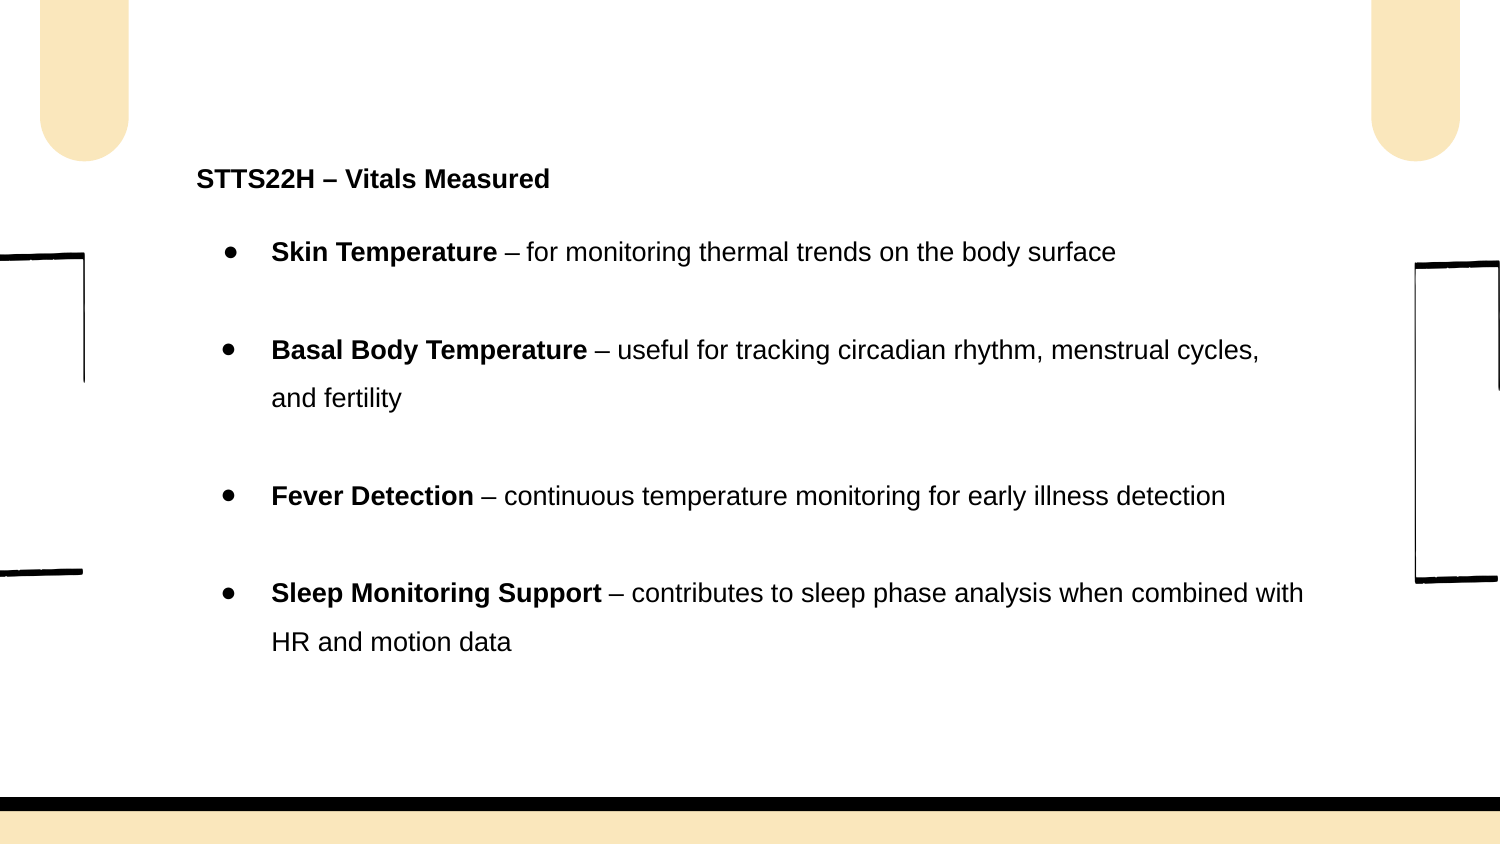

STTS22H – Vitals Measured
Skin Temperature – for monitoring thermal trends on the body surface
Basal Body Temperature – useful for tracking circadian rhythm, menstrual cycles, and fertility
Fever Detection – continuous temperature monitoring for early illness detection
Sleep Monitoring Support – contributes to sleep phase analysis when combined with HR and motion data